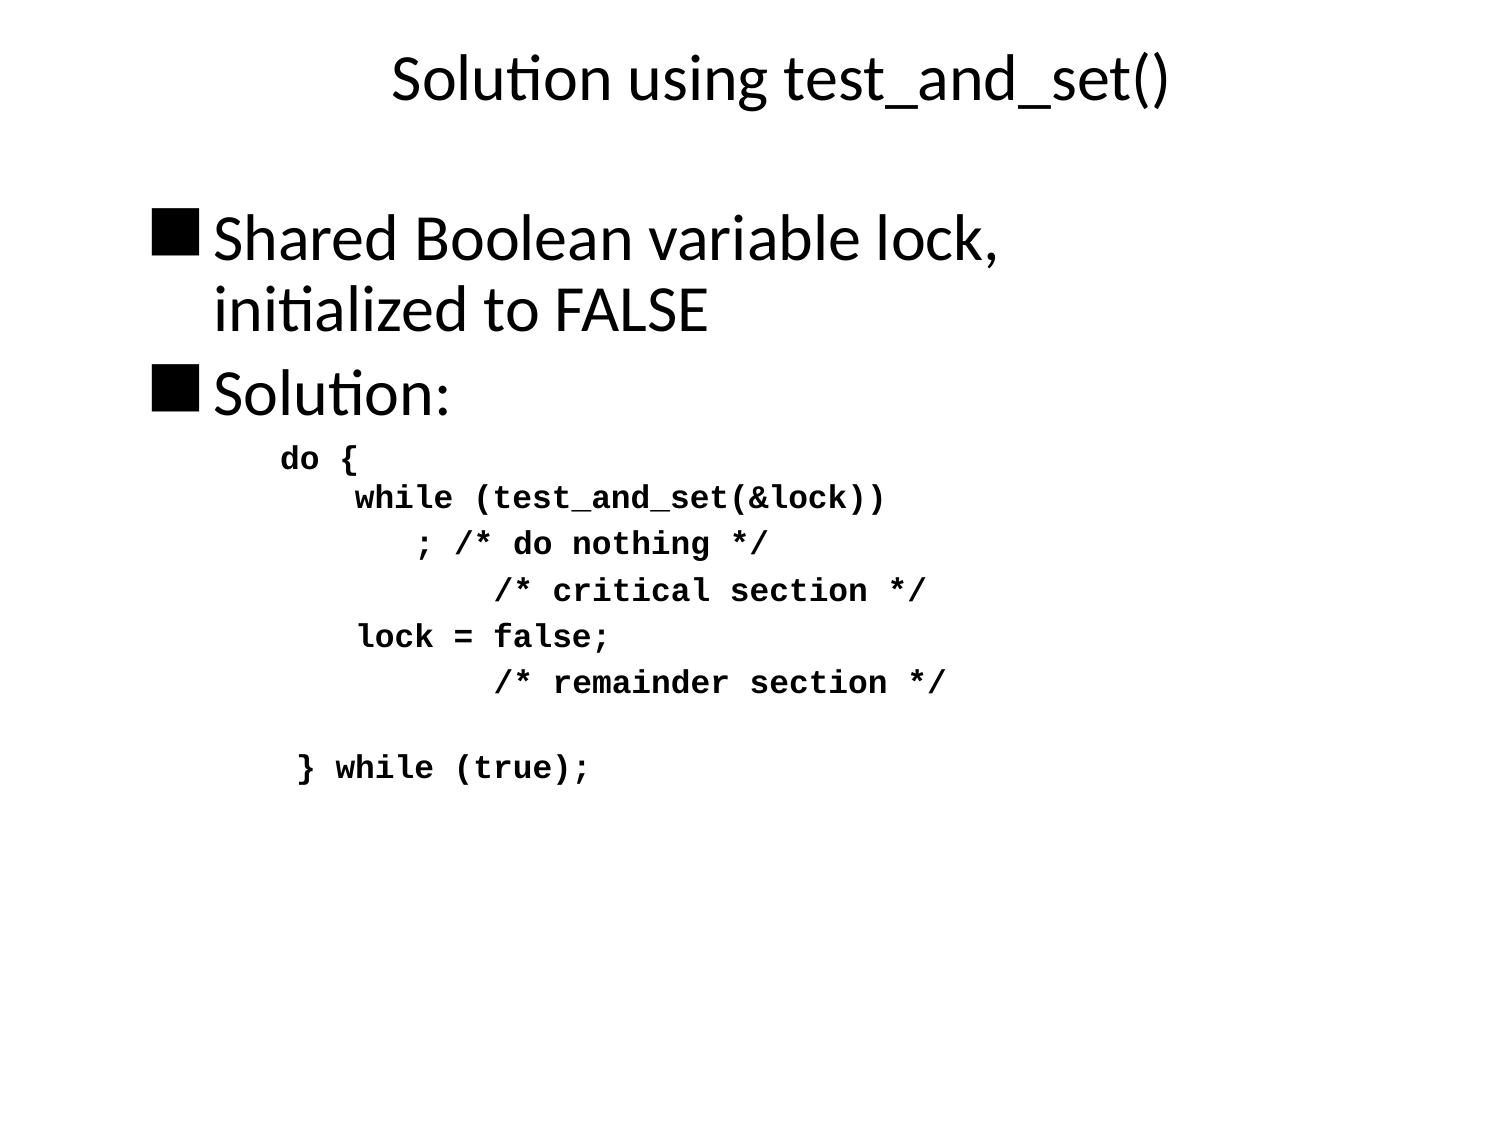

# Solution using test_and_set()
Shared Boolean variable lock, initialized to FALSE
Solution:
       do {
          while (test_and_set(&lock))
             ; /* do nothing */
                 /* critical section */
          lock = false;
                 /* remainder section */
       } while (true);